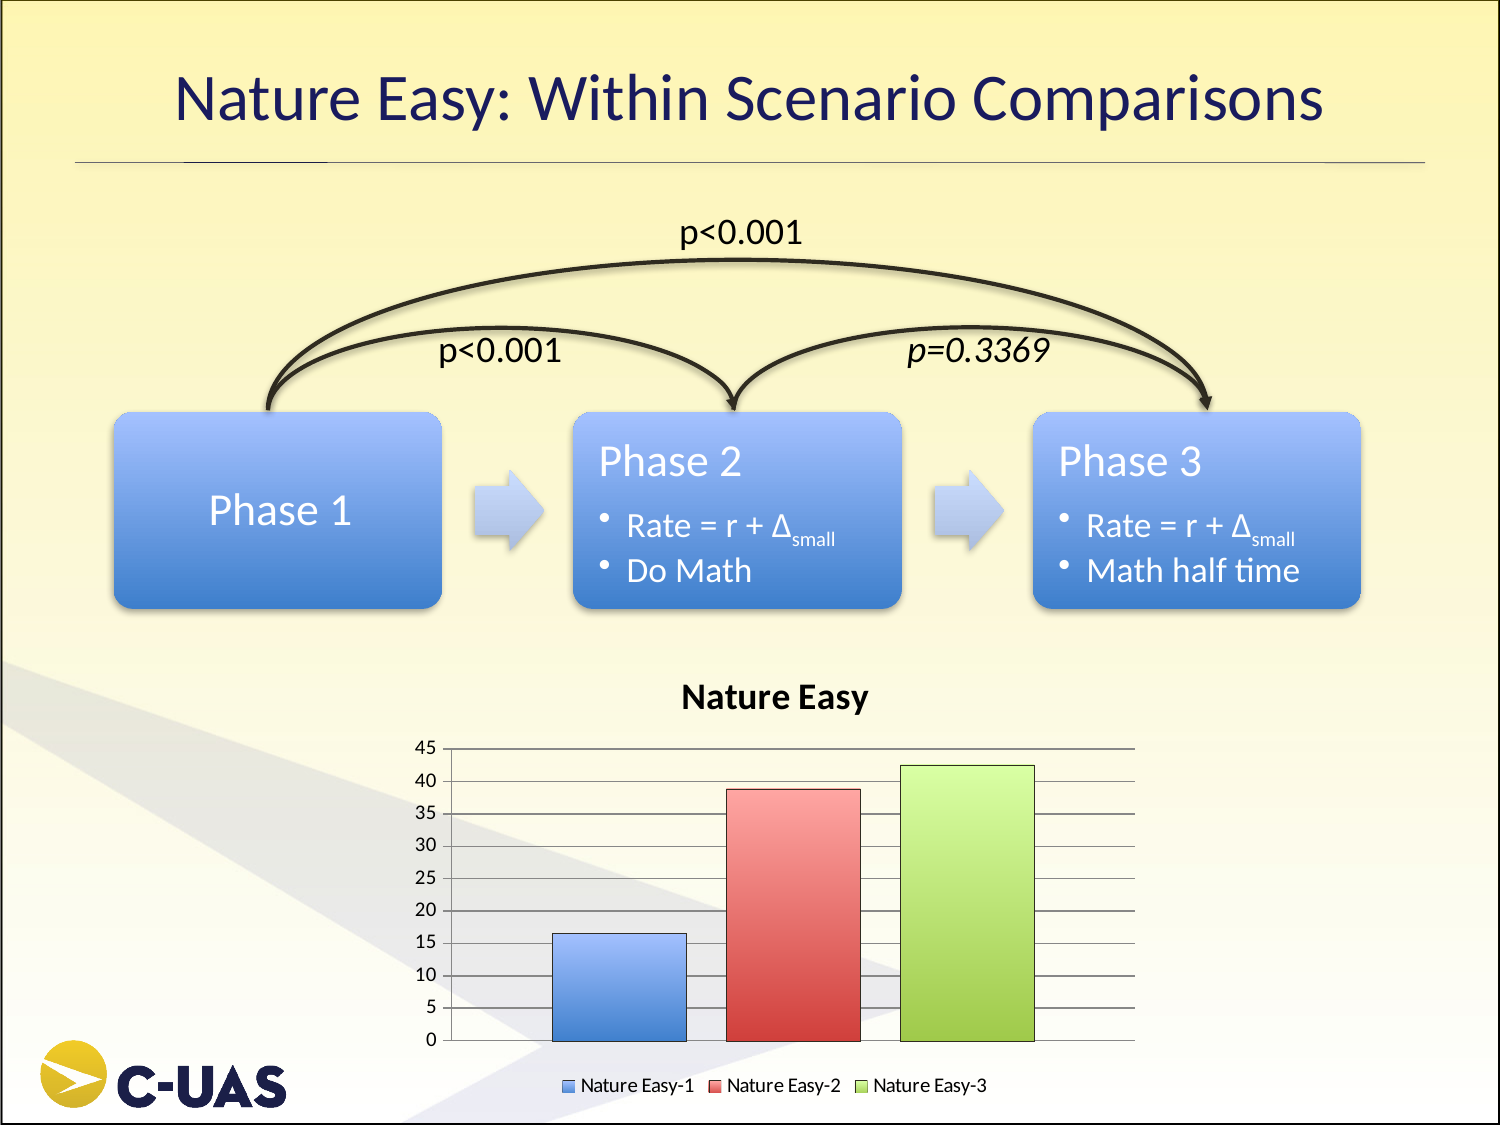

# Nature Easy: Within Scenario Comparisons
p<0.001

p<0.001

p=0.3369

Phase 1

Phase 2
Rate = r + Δsmall
Do Math

Phase 3
Rate = r + Δsmall
Math half time

### Chart: Nature Easy

| Category | Nature Easy-1 | Nature Easy-2 | Nature Easy-3 |
|---|---|---|---|